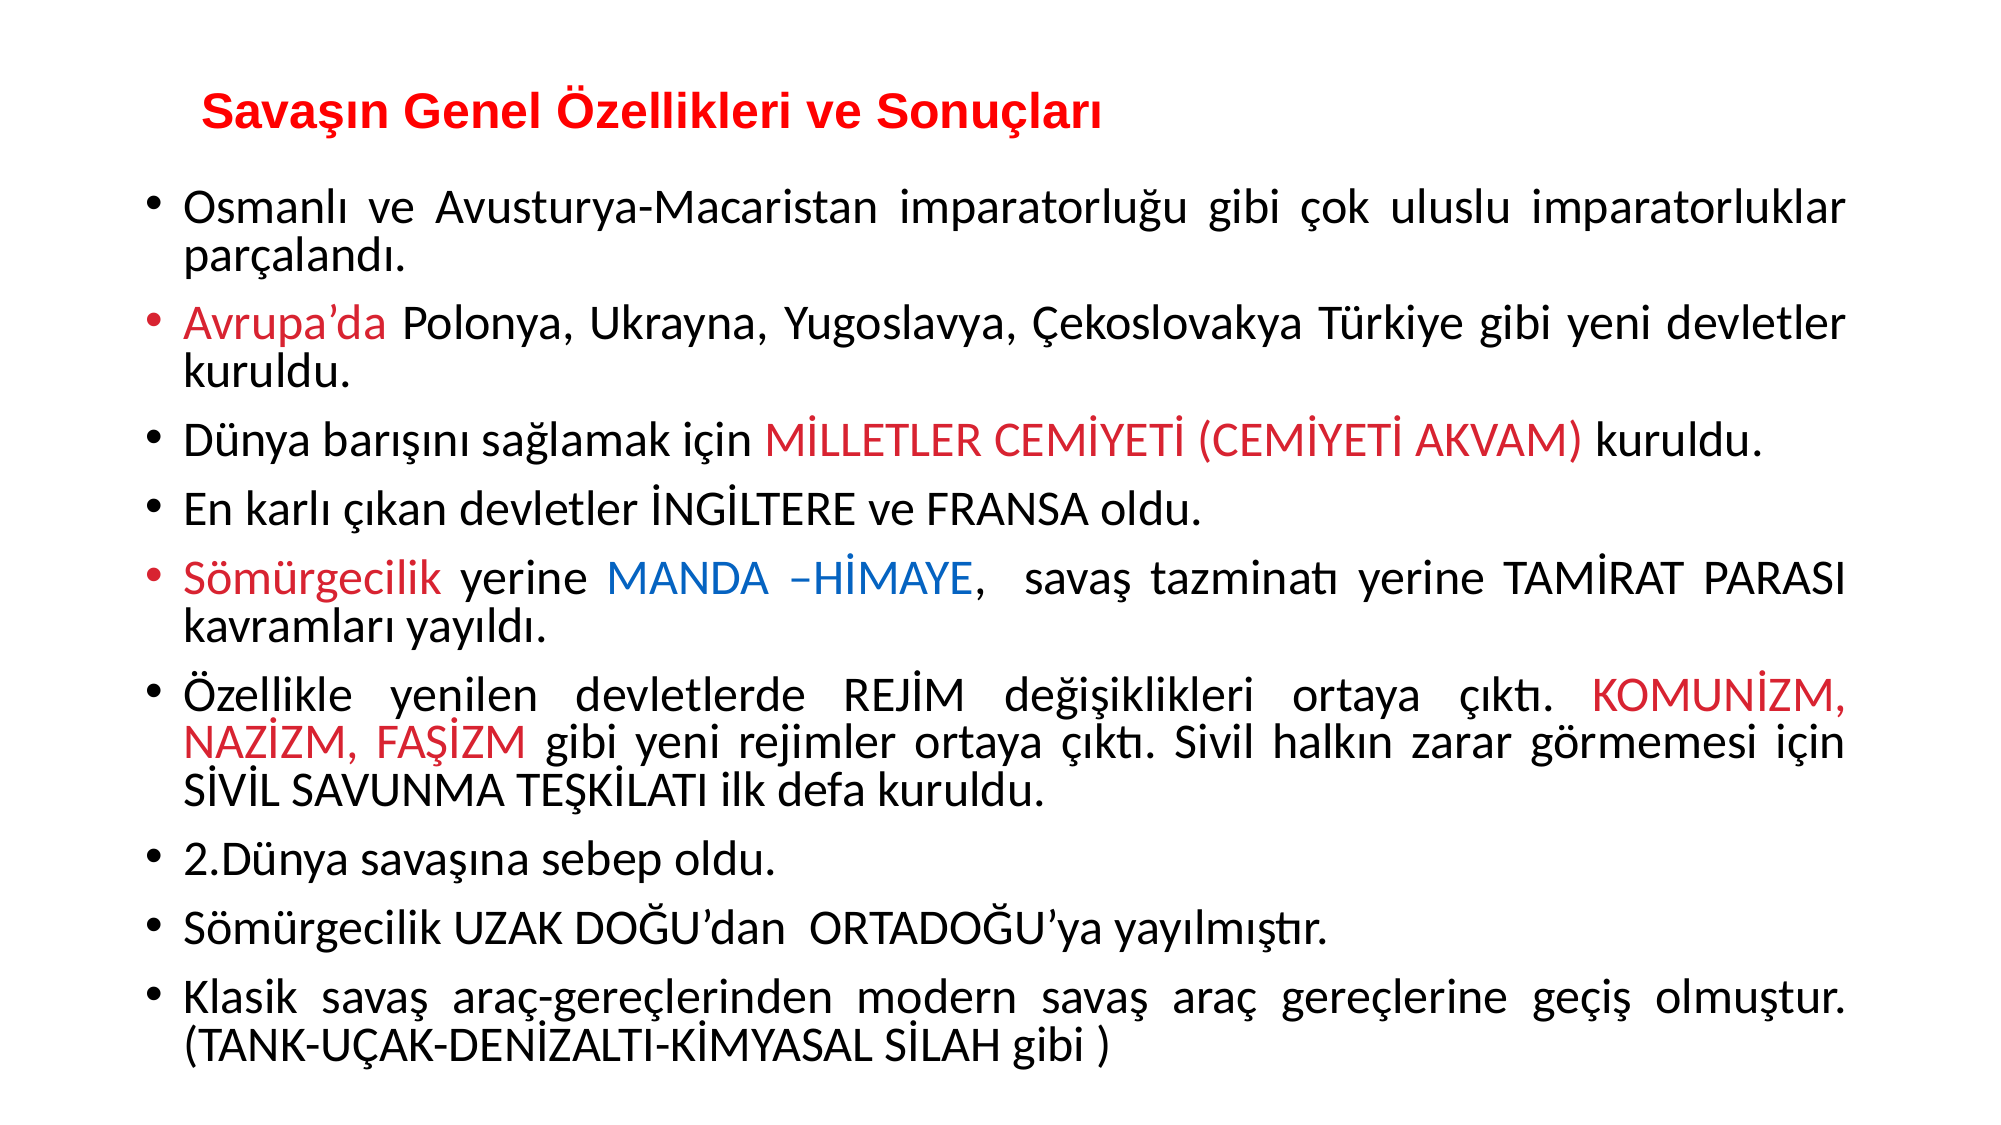

Savaşın Genel Özellikleri ve Sonuçları
Osmanlı ve Avusturya-Macaristan imparatorluğu gibi çok uluslu imparatorluklar parçalandı.
Avrupa’da Polonya, Ukrayna, Yugoslavya, Çekoslovakya Türkiye gibi yeni devletler kuruldu.
Dünya barışını sağlamak için MİLLETLER CEMİYETİ (CEMİYETİ AKVAM) kuruldu.
En karlı çıkan devletler İNGİLTERE ve FRANSA oldu.
Sömürgecilik yerine MANDA –HİMAYE,  savaş tazminatı yerine TAMİRAT PARASI kavramları yayıldı.
Özellikle yenilen devletlerde REJİM değişiklikleri ortaya çıktı. KOMUNİZM, NAZİZM, FAŞİZM gibi yeni rejimler ortaya çıktı. Sivil halkın zarar görmemesi için SİVİL SAVUNMA TEŞKİLATI ilk defa kuruldu.
2.Dünya savaşına sebep oldu.
Sömürgecilik UZAK DOĞU’dan  ORTADOĞU’ya yayılmıştır.
Klasik savaş araç-gereçlerinden modern savaş araç gereçlerine geçiş olmuştur.(TANK-UÇAK-DENİZALTI-KİMYASAL SİLAH gibi )